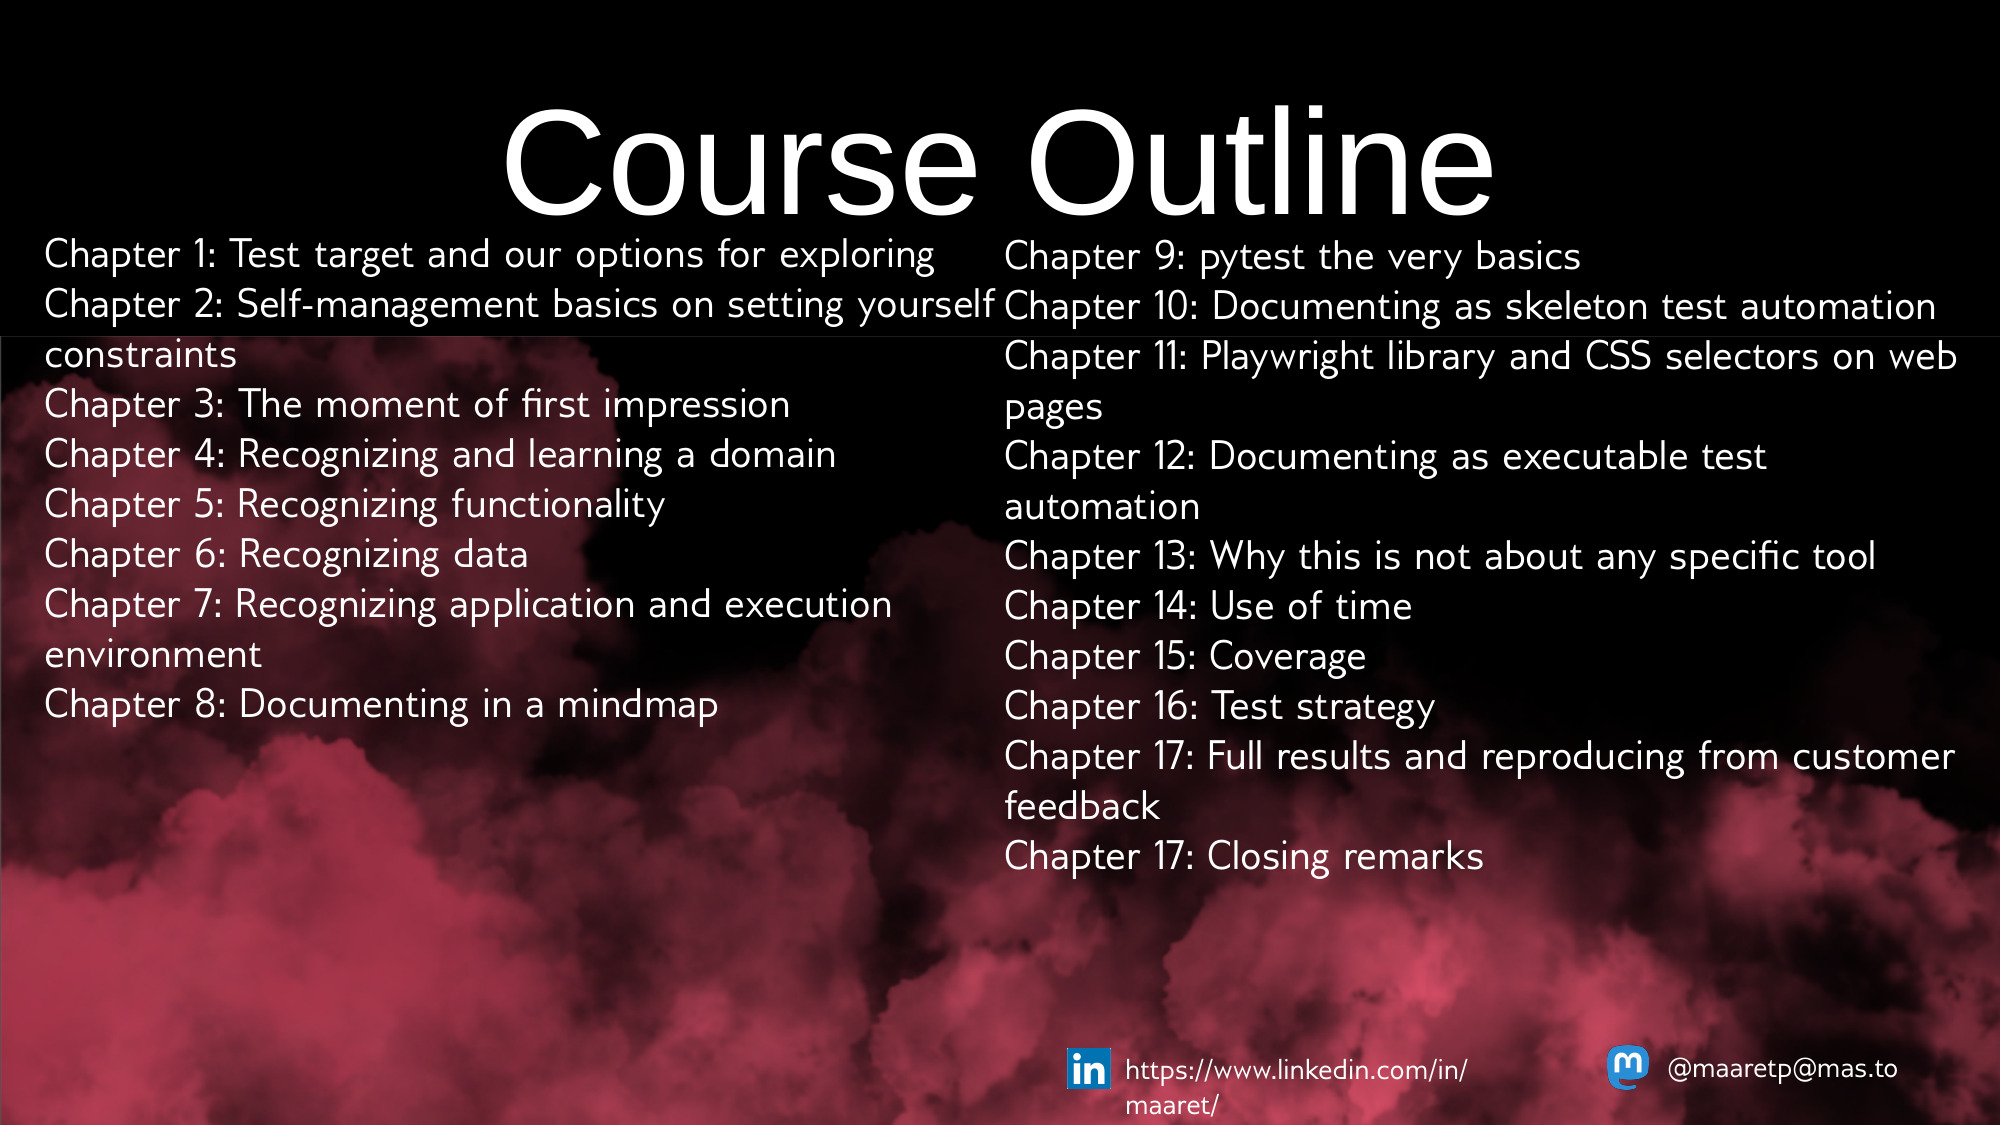

Course Outline
Chapter 1: Test target and our options for exploring
Chapter 2: Self-management basics on setting yourself constraints
Chapter 3: The moment of first impression
Chapter 4: Recognizing and learning a domain
Chapter 5: Recognizing functionality
Chapter 6: Recognizing data
Chapter 7: Recognizing application and execution environment
Chapter 8: Documenting in a mindmap
Chapter 9: pytest the very basics
Chapter 10: Documenting as skeleton test automation
Chapter 11: Playwright library and CSS selectors on web pages
Chapter 12: Documenting as executable test automation
Chapter 13: Why this is not about any specific tool
Chapter 14: Use of time
Chapter 15: Coverage
Chapter 16: Test strategy
Chapter 17: Full results and reproducing from customer feedback
Chapter 17: Closing remarks